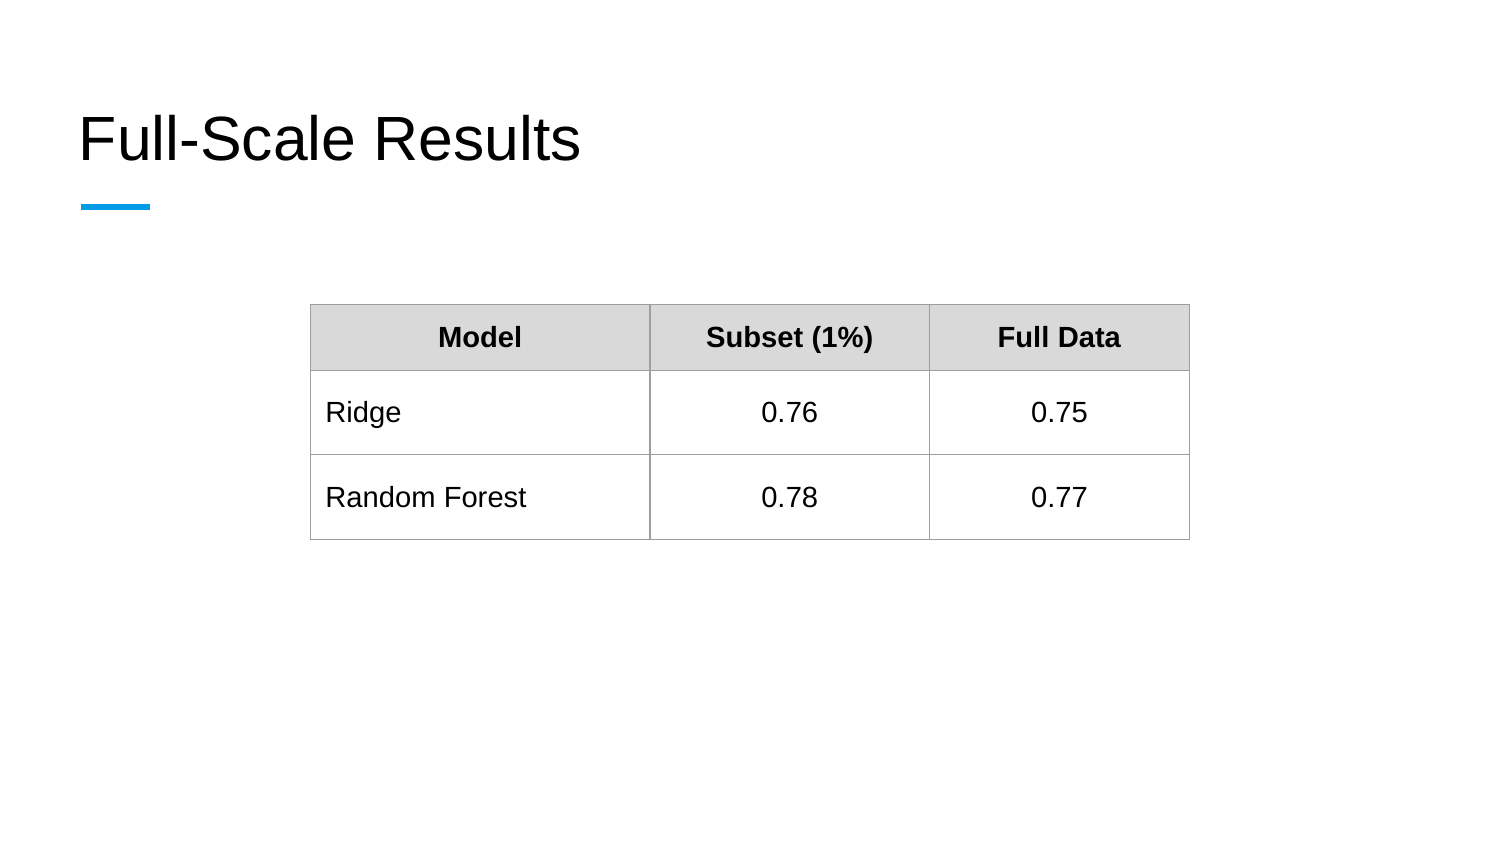

# Full-Scale Results
| Model | Subset (1%) | Full Data |
| --- | --- | --- |
| Ridge | 0.76 | 0.75 |
| Random Forest | 0.78 | 0.77 |